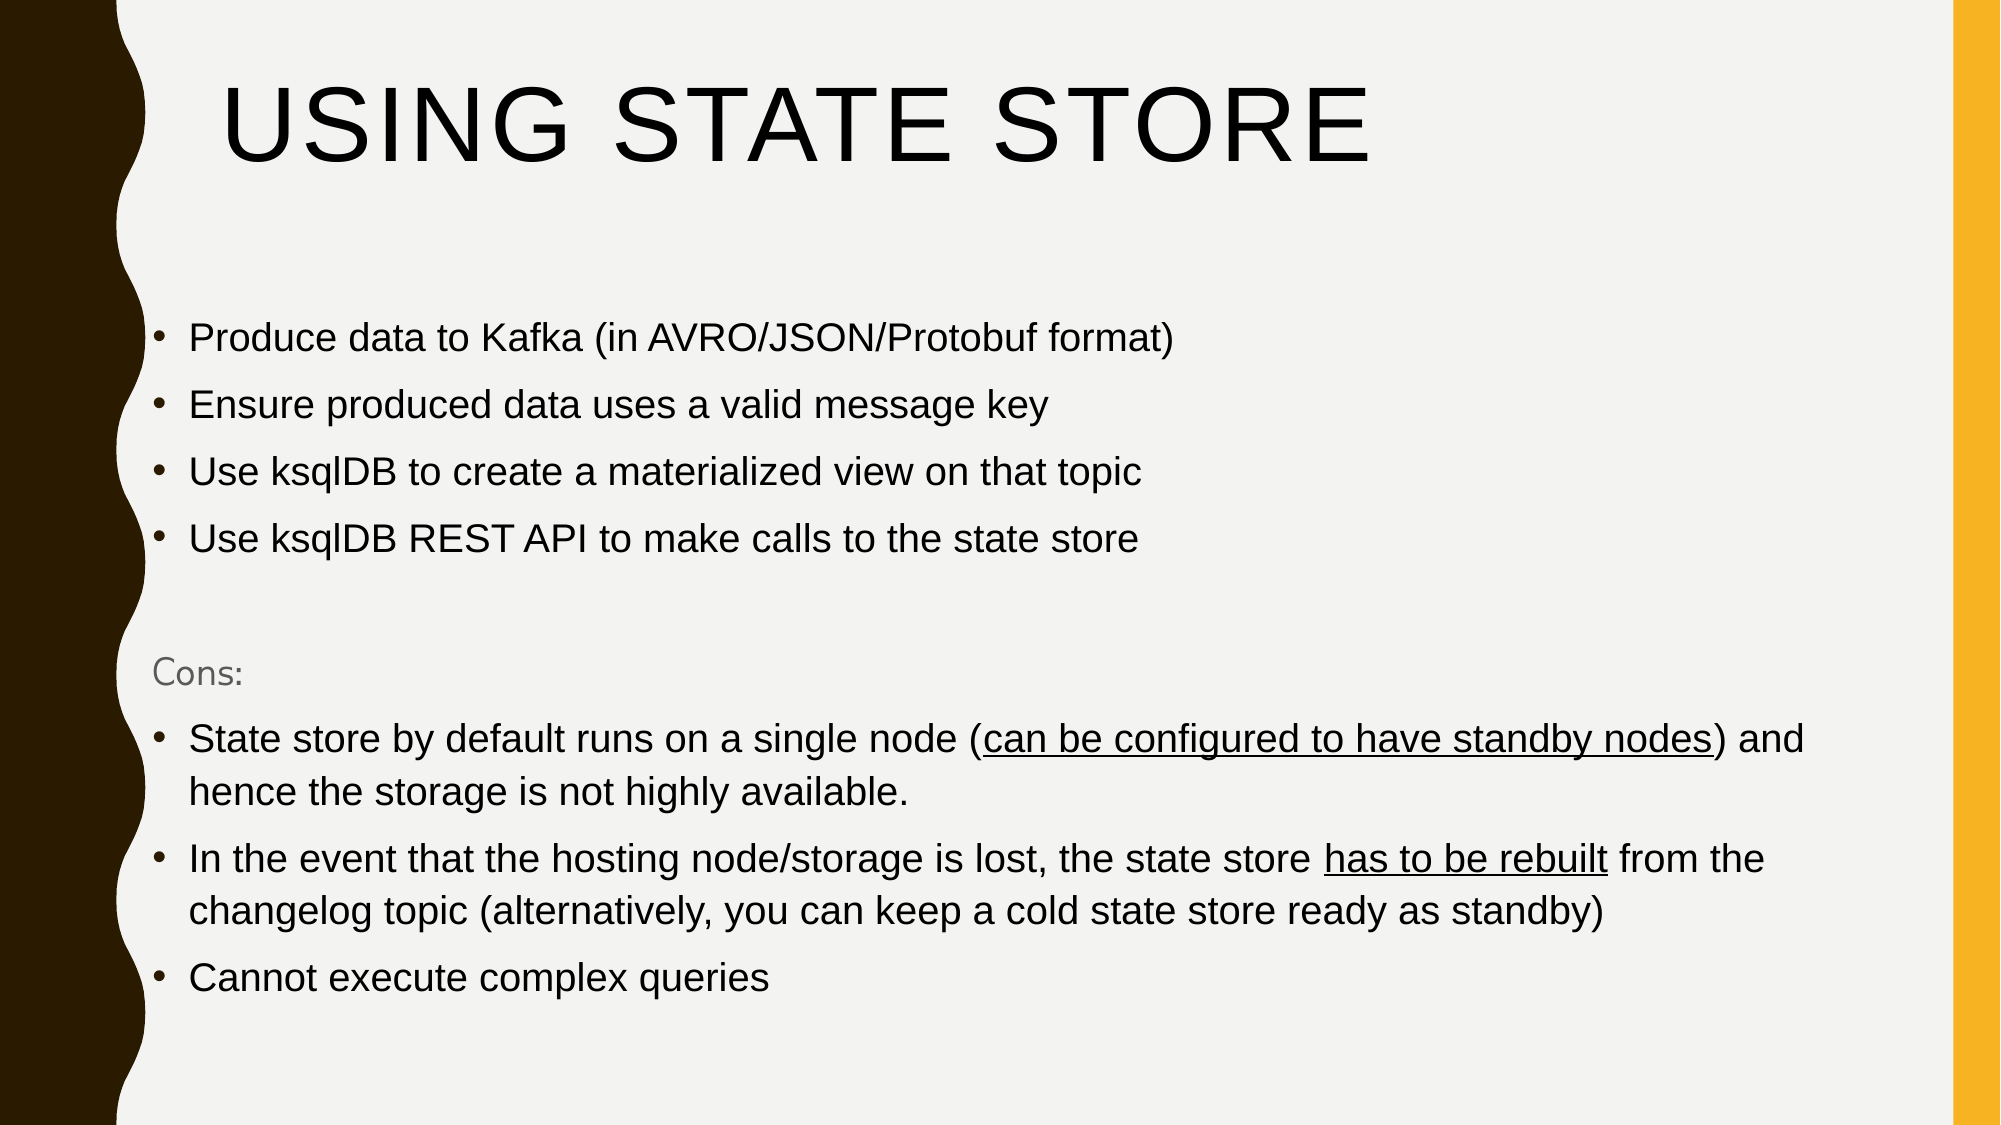

# Using State Store
Produce data to Kafka (in AVRO/JSON/Protobuf format)
Ensure produced data uses a valid message key
Use ksqlDB to create a materialized view on that topic
Use ksqlDB REST API to make calls to the state store

Cons:
State store by default runs on a single node (can be configured to have standby nodes) and hence the storage is not highly available.
In the event that the hosting node/storage is lost, the state store has to be rebuilt from the changelog topic (alternatively, you can keep a cold state store ready as standby)
Cannot execute complex queries